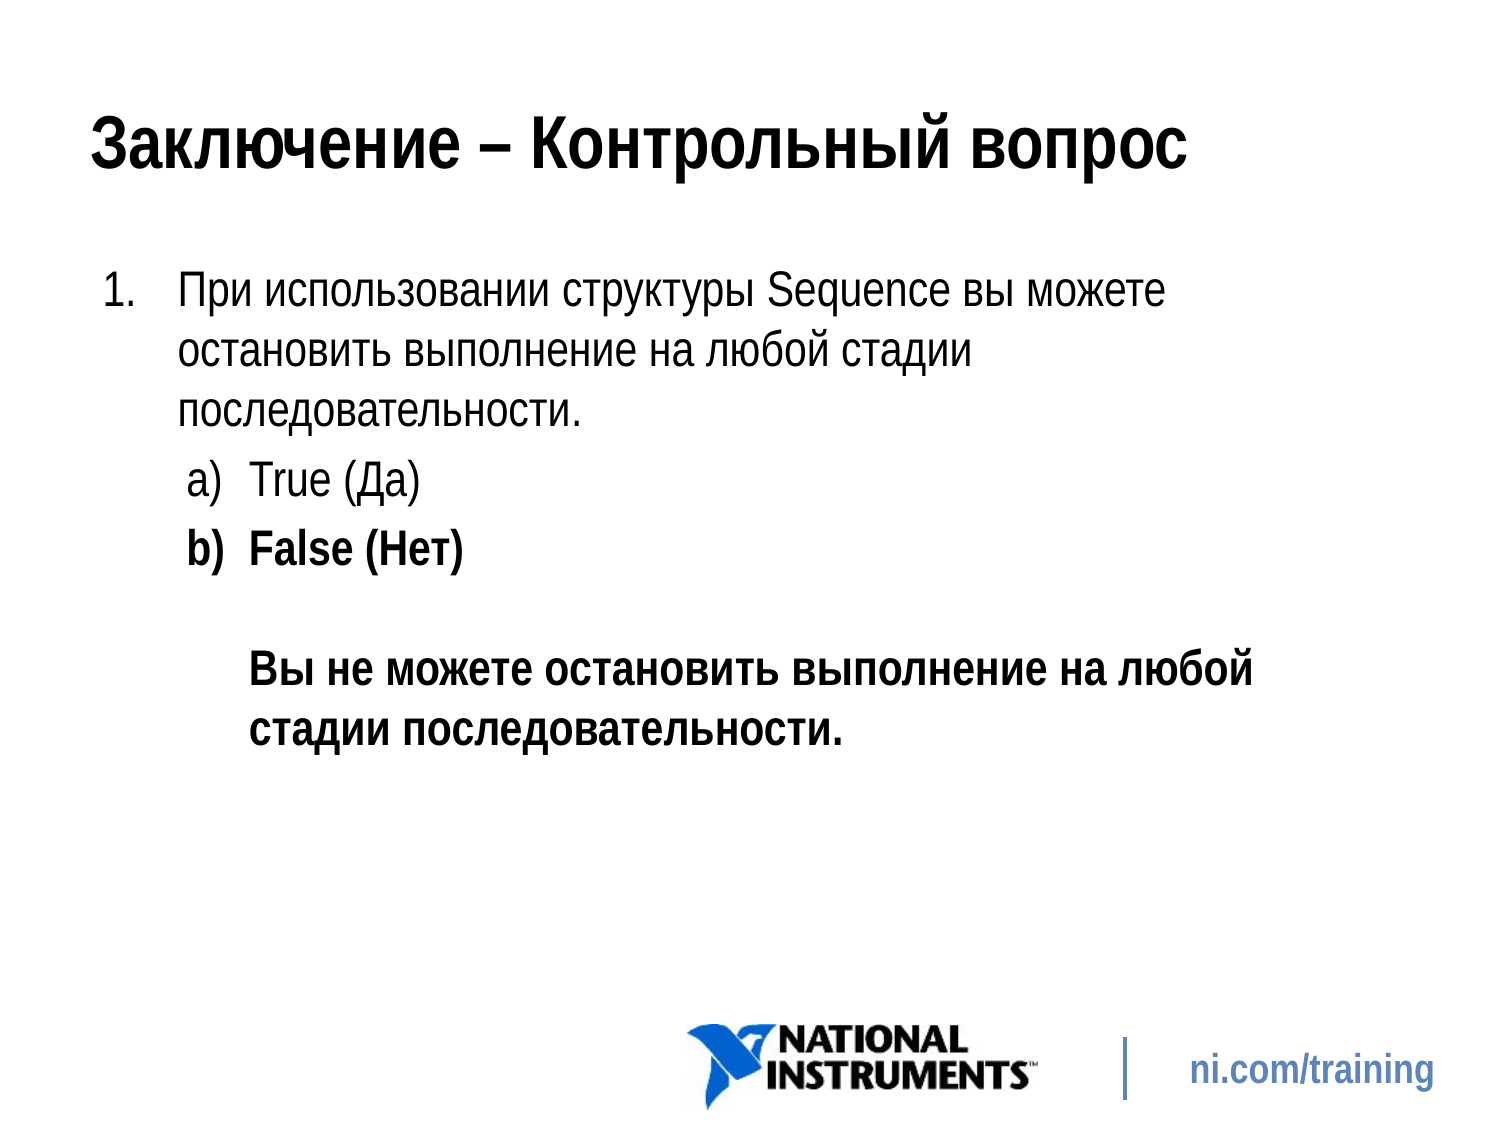

# Заключение – Контрольный вопрос
При использовании структуры Sequence вы можете остановить выполнение на любой стадии последовательности.
True (Да)
False (Нет)
Вы не можете остановить выполнение на любой стадии последовательности.

302